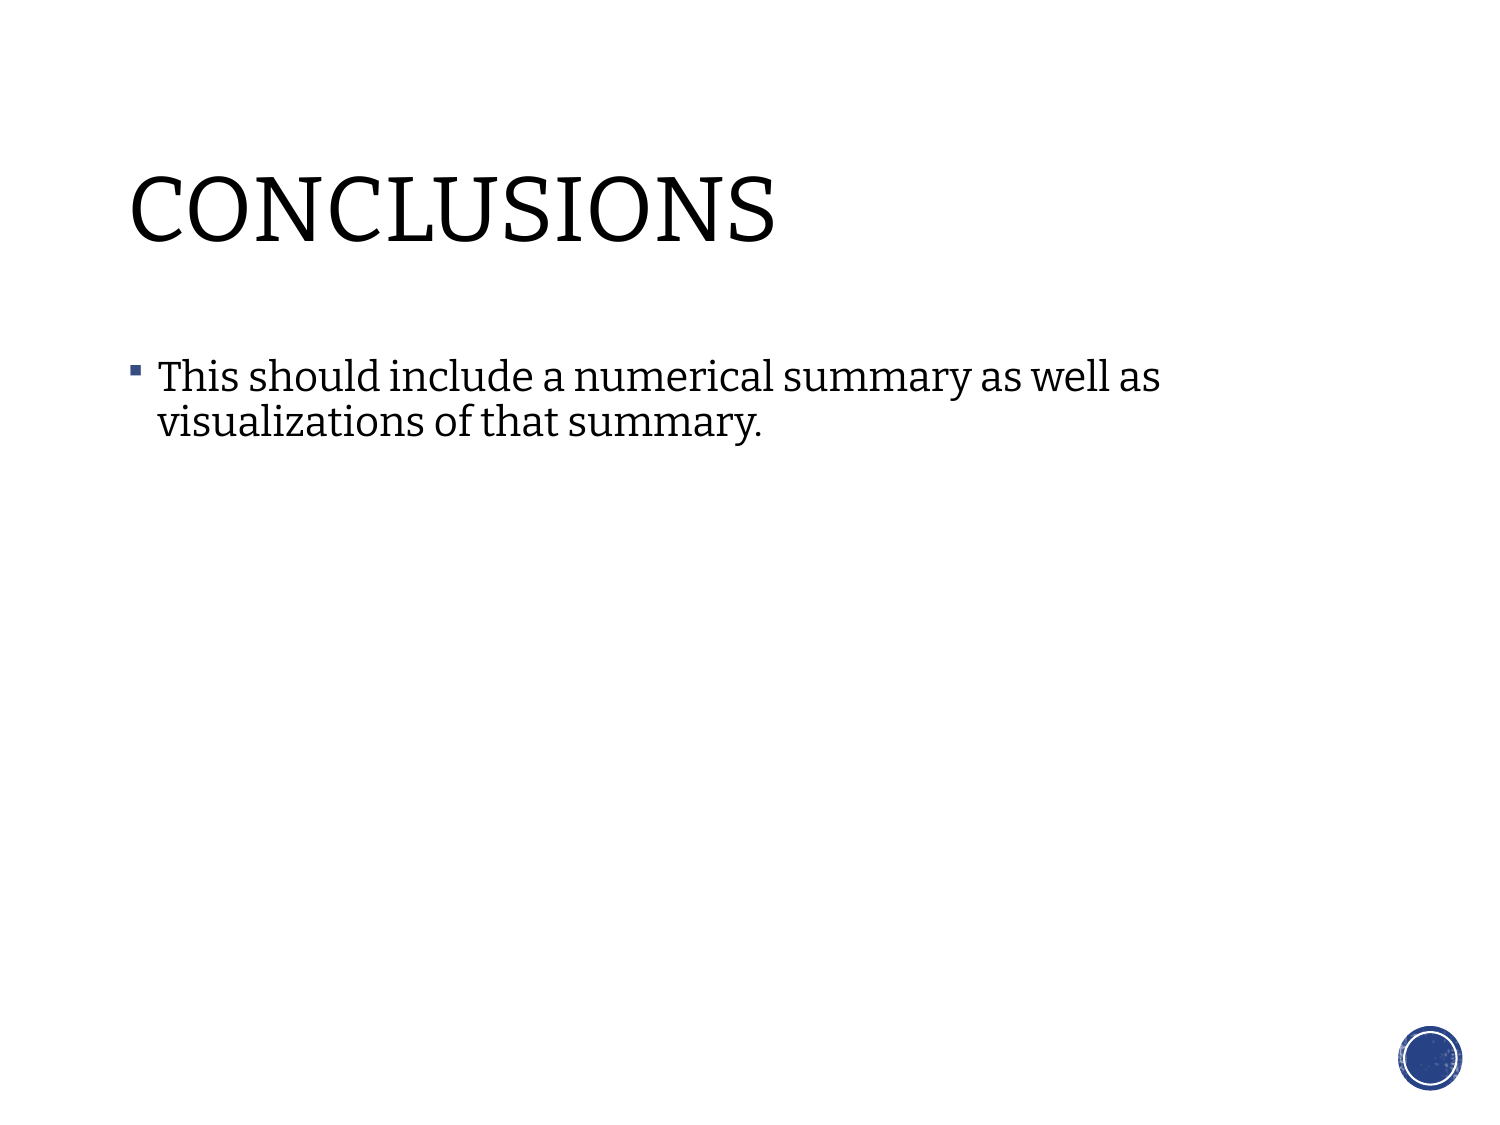

# conclusions
This should include a numerical summary as well as visualizations of that summary.